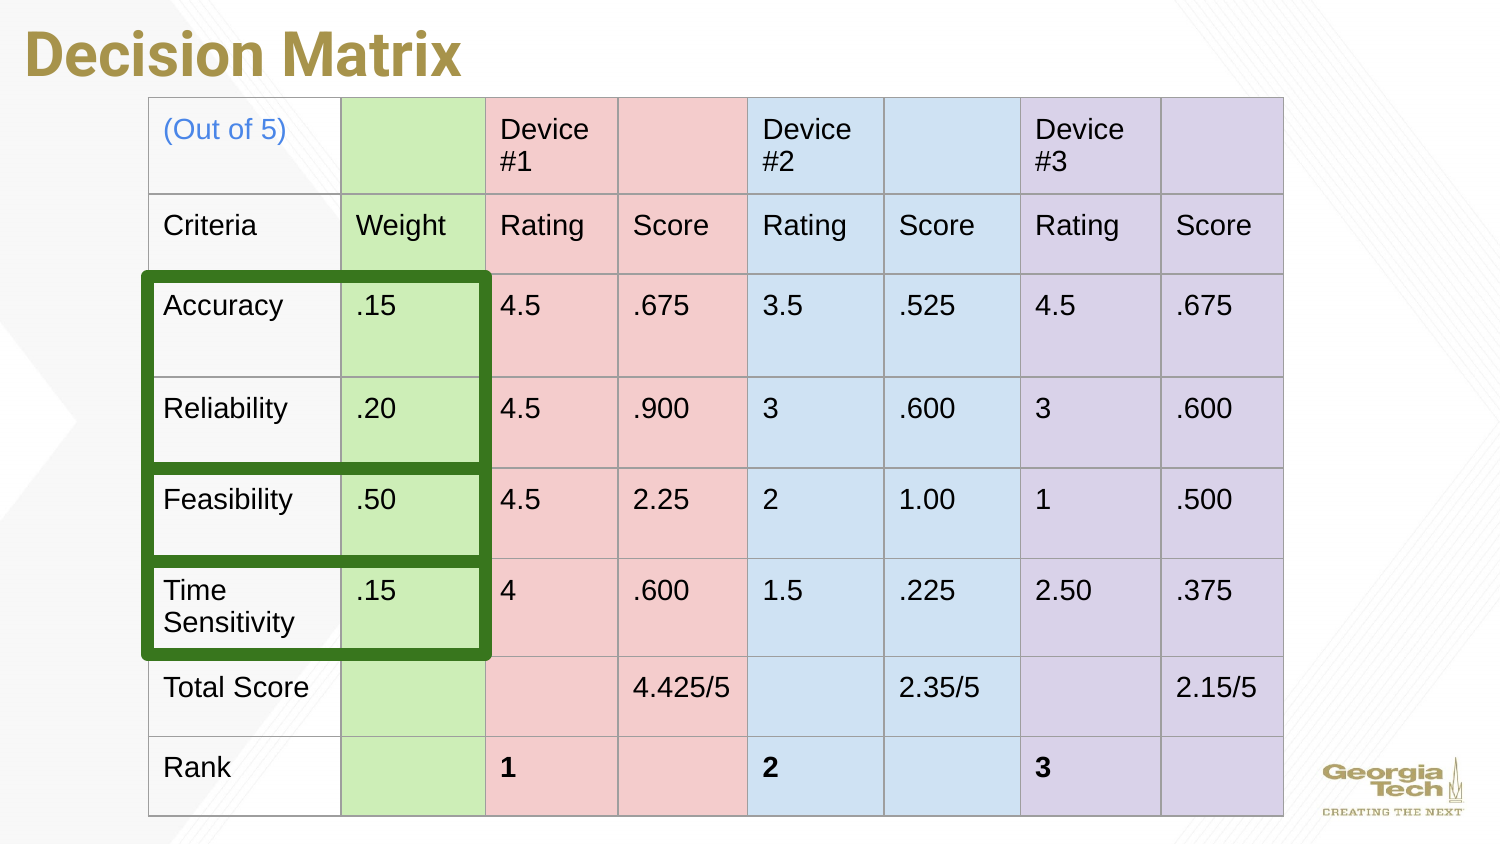

# Decision Matrix
| (Out of 5) |  | Device #1 |  | Device #2 |  | Device #3 |  |
| --- | --- | --- | --- | --- | --- | --- | --- |
| Criteria | Weight | Rating | Score | Rating | Score | Rating | Score |
| Accuracy | .15 | 4.5 | .675 | 3.5 | .525 | 4.5 | .675 |
| Reliability | .20 | 4.5 | .900 | 3 | .600 | 3 | .600 |
| Feasibility | .50 | 4.5 | 2.25 | 2 | 1.00 | 1 | .500 |
| Time Sensitivity | .15 | 4 | .600 | 1.5 | .225 | 2.50 | .375 |
| Total Score |  |  | 4.425/5 |  | 2.35/5 |  | 2.15/5 |
| Rank |  | 1 |  | 2 |  | 3 |  |